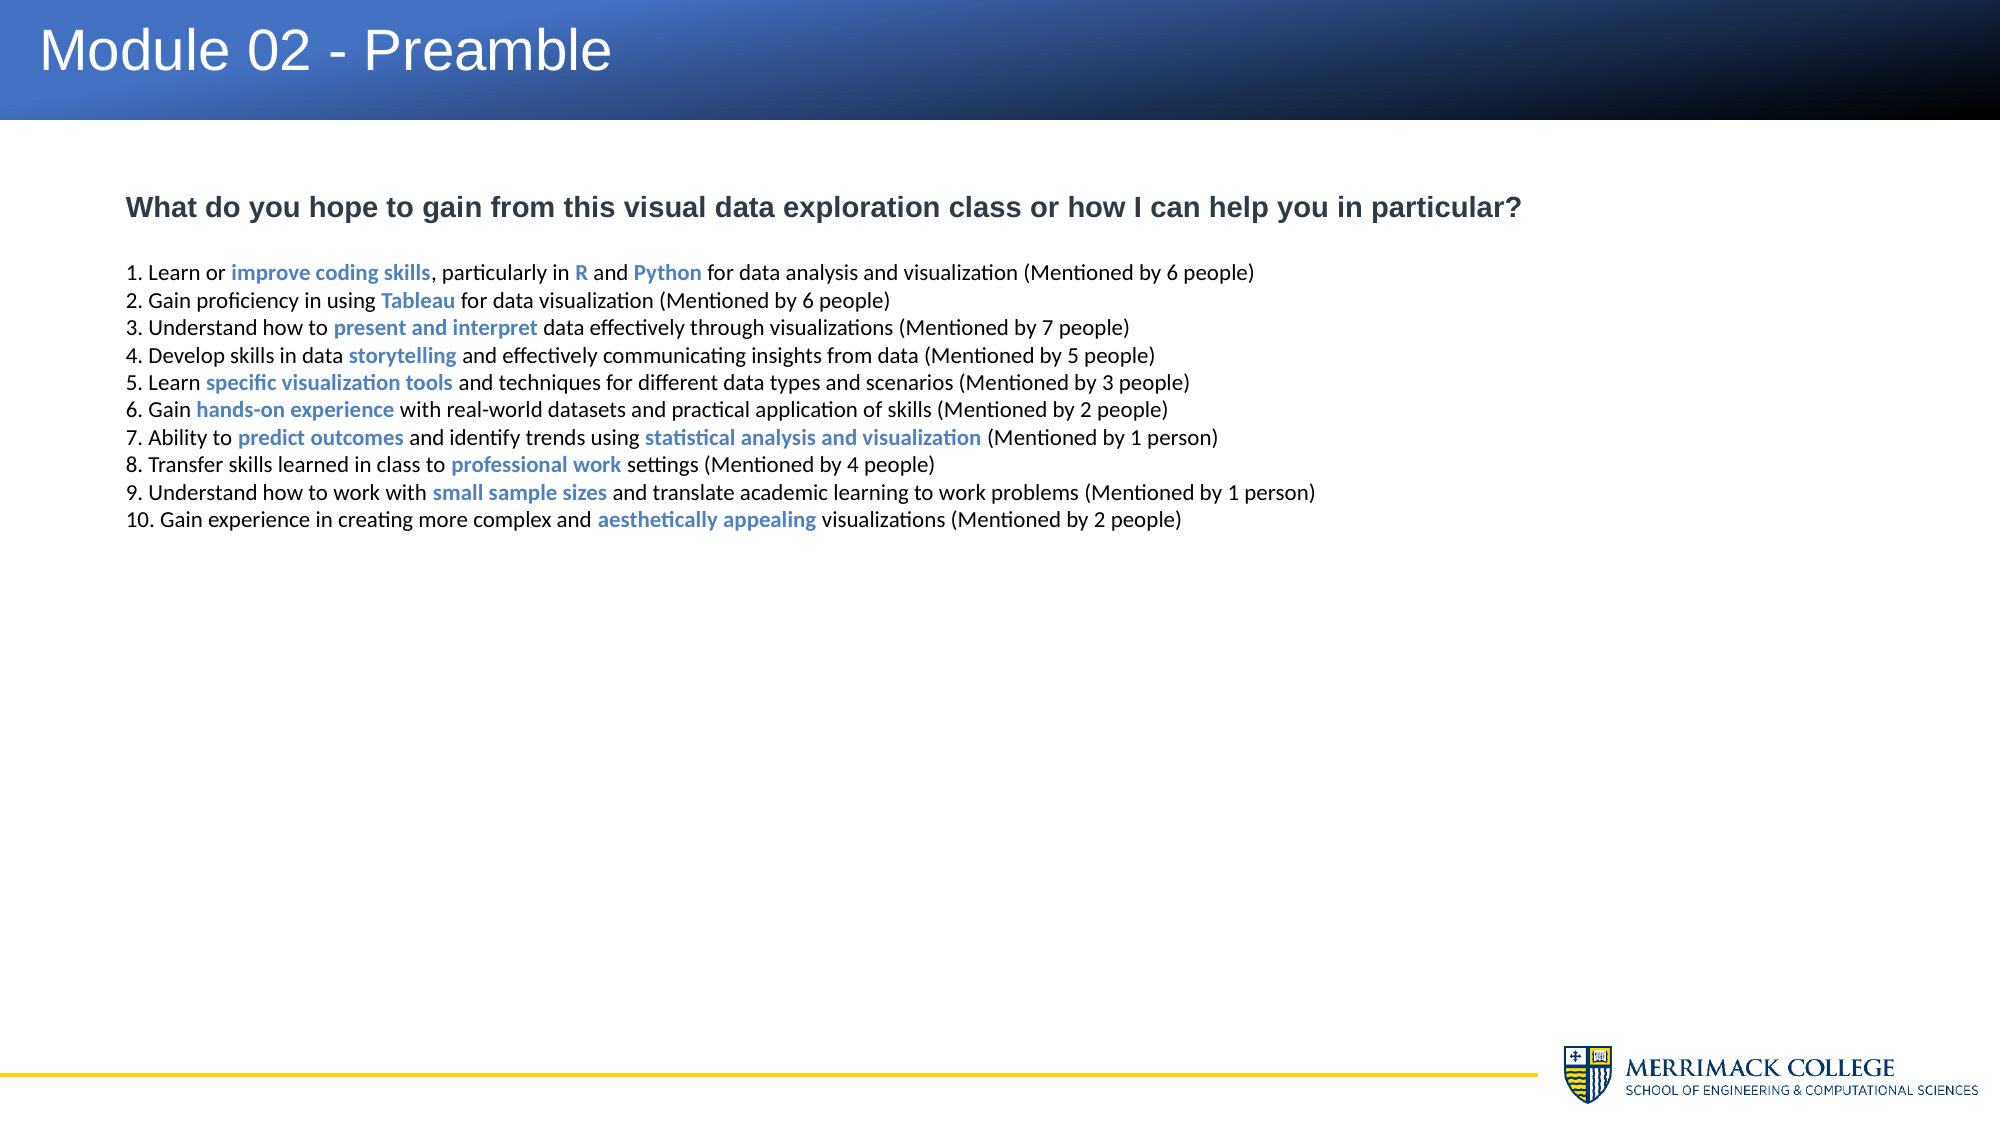

# Module 02 - Preamble
What do you hope to gain from this visual data exploration class or how I can help you in particular?

1. Learn or improve coding skills, particularly in R and Python for data analysis and visualization (Mentioned by 6 people)
2. Gain proficiency in using Tableau for data visualization (Mentioned by 6 people)
3. Understand how to present and interpret data effectively through visualizations (Mentioned by 7 people)
4. Develop skills in data storytelling and effectively communicating insights from data (Mentioned by 5 people)
5. Learn specific visualization tools and techniques for different data types and scenarios (Mentioned by 3 people)
6. Gain hands-on experience with real-world datasets and practical application of skills (Mentioned by 2 people)
7. Ability to predict outcomes and identify trends using statistical analysis and visualization (Mentioned by 1 person)
8. Transfer skills learned in class to professional work settings (Mentioned by 4 people)
9. Understand how to work with small sample sizes and translate academic learning to work problems (Mentioned by 1 person)
10. Gain experience in creating more complex and aesthetically appealing visualizations (Mentioned by 2 people)